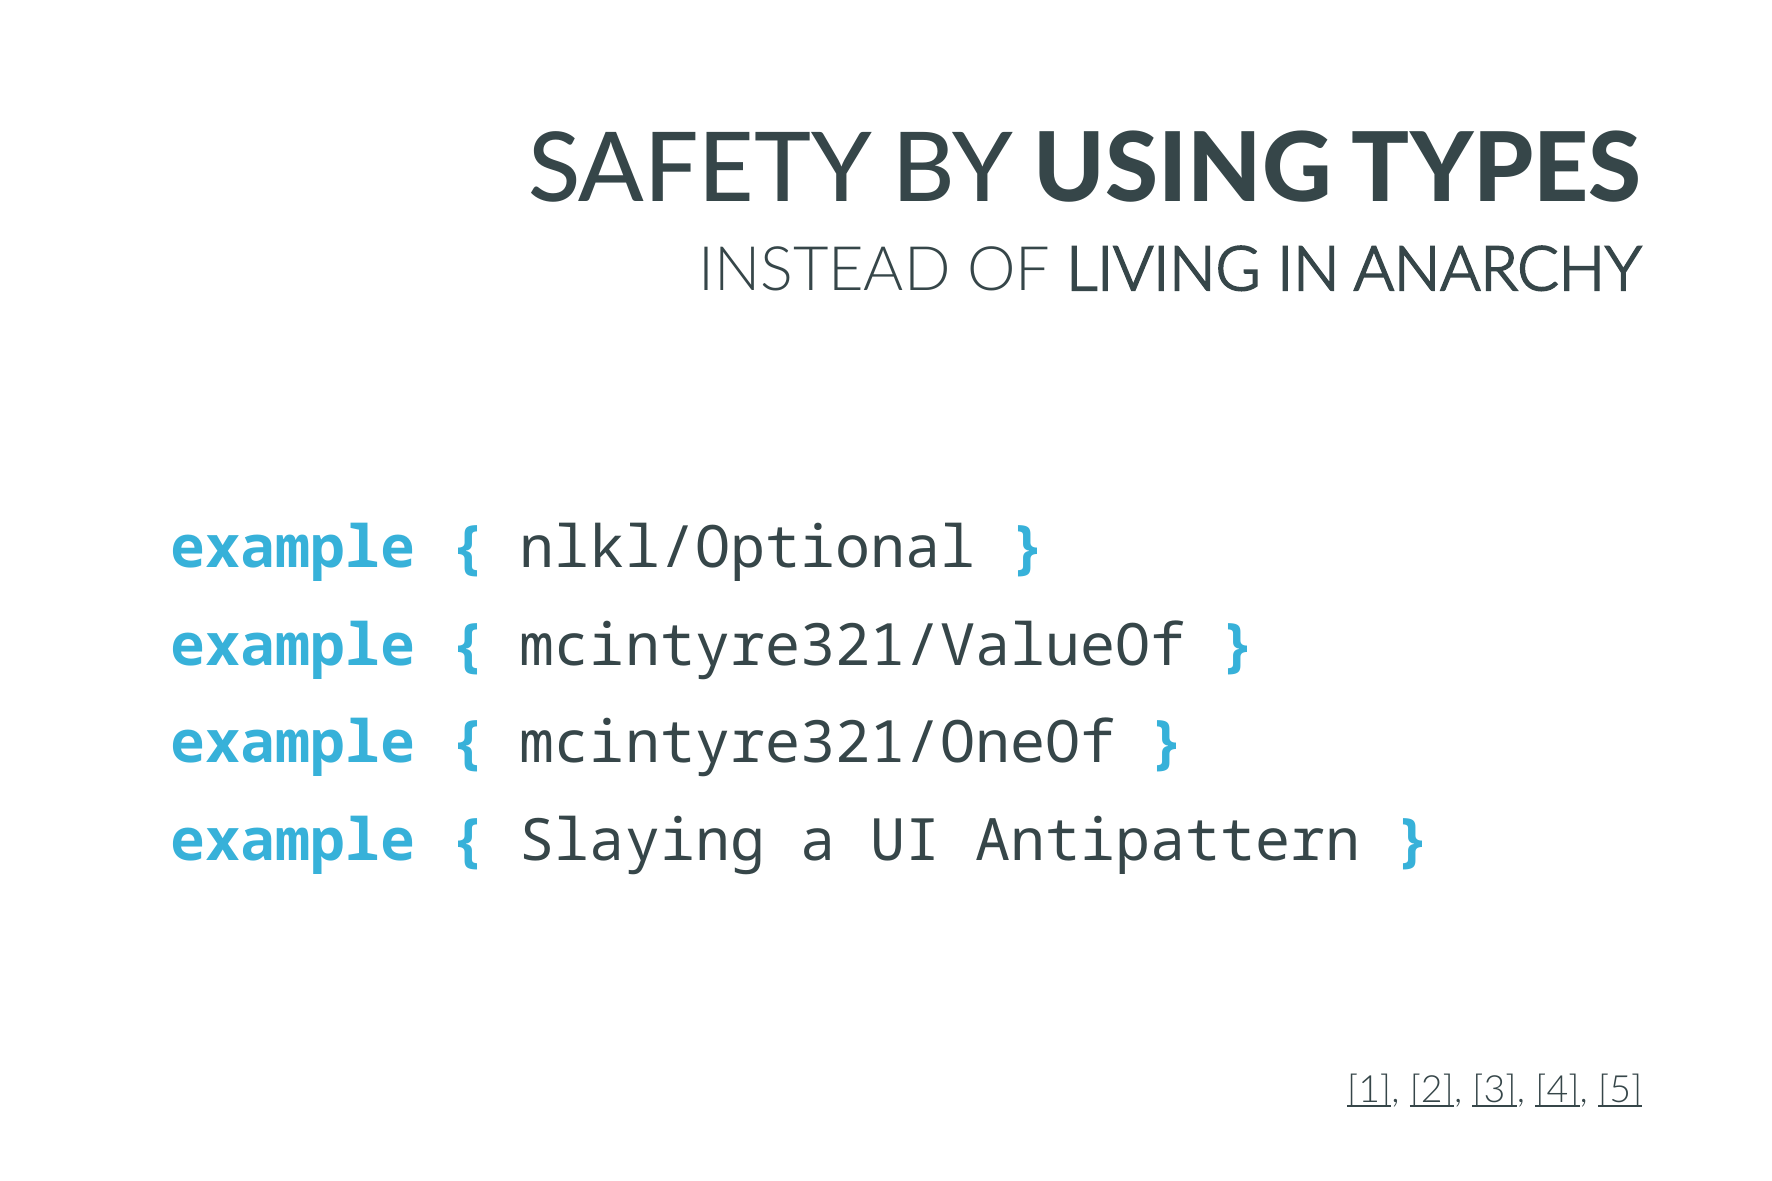

# Safety by using Types
null vs. nlkl/Optional
mcintyre321/ValueOf (Domain Modelling)
Union Types/Sum Types (mcintyre321/OneOf)
Slaying a UI Antipattern with ELM
but use it in vue with express failing backend, + 3 increments
isLoading + hasError + null
isLoading + errorMessage
‘not-loaded’ | ‘loading’ | ‘success’ | ‘error’
Why Exceptions are not the answer to everything, vs. Errors
10 Reasons not to use a statically typed functional language: https://fsharpforfunandprofit.com/posts/ten-reasons-not-to-use-a-functional-programming-language/

P10: “Still, we may not feel these limitations until they have been lifted from us, just as we often do not know we are sick until we suddenly feel better.”
instead of living in anarchy
example { nlkl/Optional }
example { mcintyre321/ValueOf }
example { mcintyre321/OneOf }
example { Slaying a UI Antipattern }
[1], [2], [3], [4], [5]